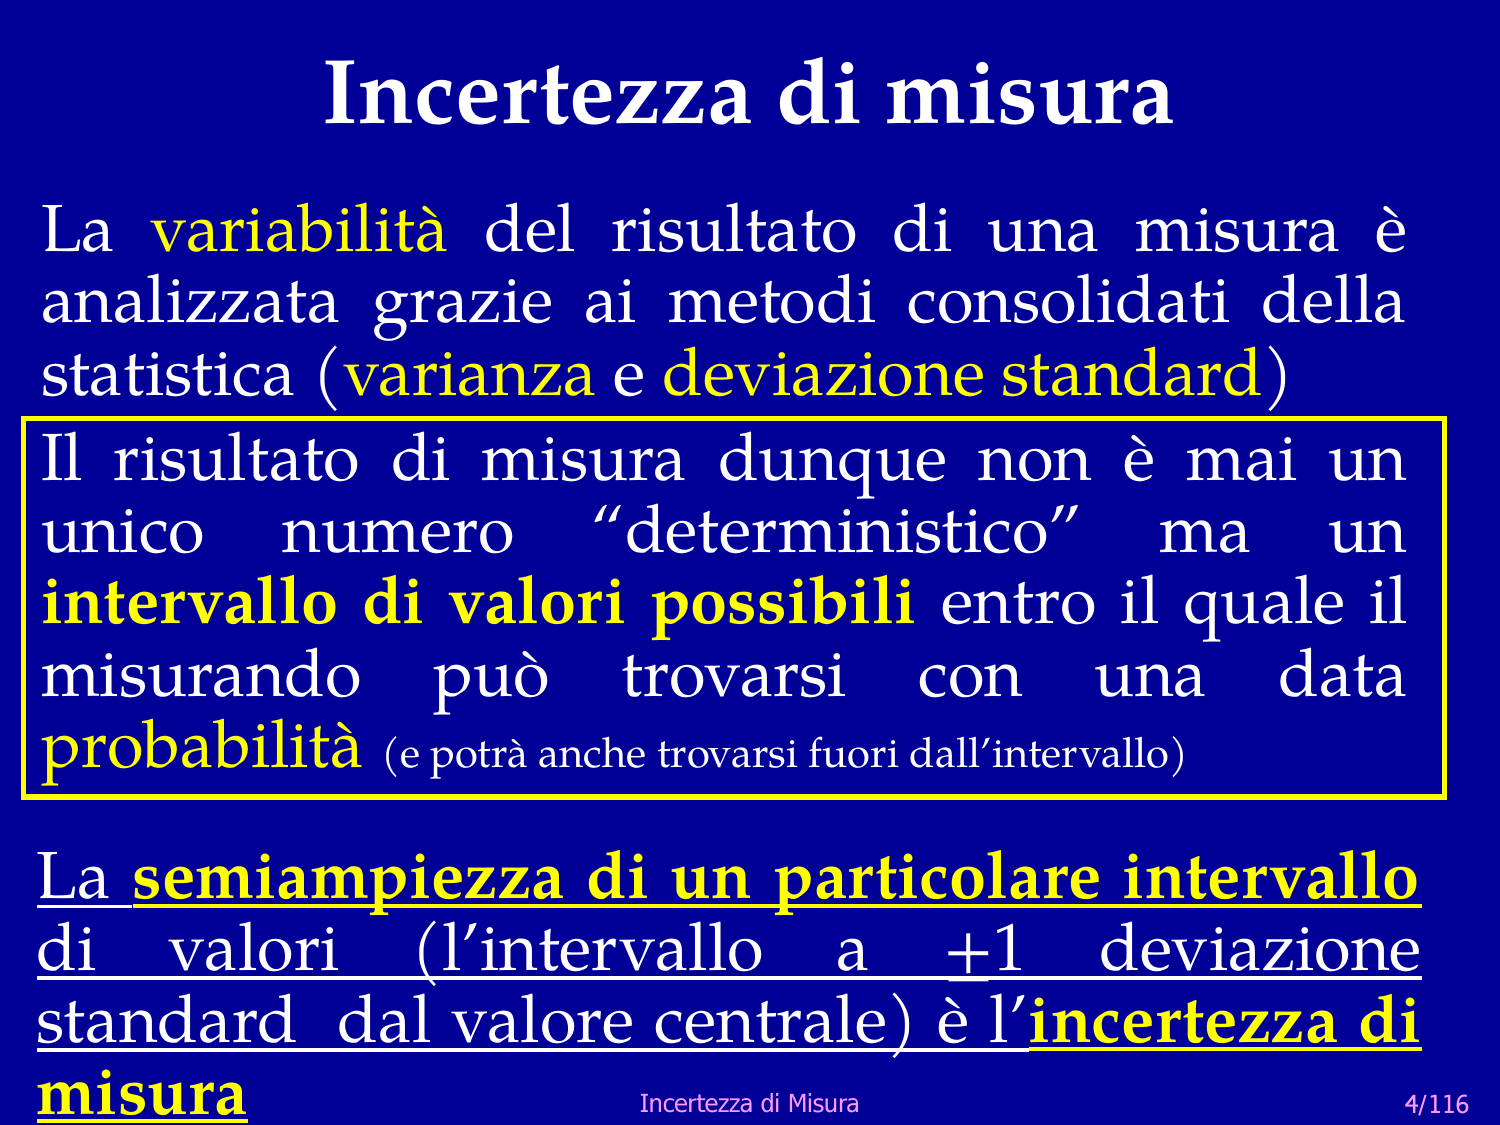

# Incertezza di misura
La variabilità del risultato di una misura è analizzata grazie ai metodi consolidati della statistica (varianza e deviazione standard)
Il risultato di misura dunque non è mai un unico numero “deterministico” ma un intervallo di valori possibili entro il quale il misurando può trovarsi con una data probabilità (e potrà anche trovarsi fuori dall’intervallo)

La semiampiezza di un particolare intervallo di valori (l’intervallo a ±1 deviazione standard  dal valore centrale) è l’incertezza di misura
Incertezza di Misura